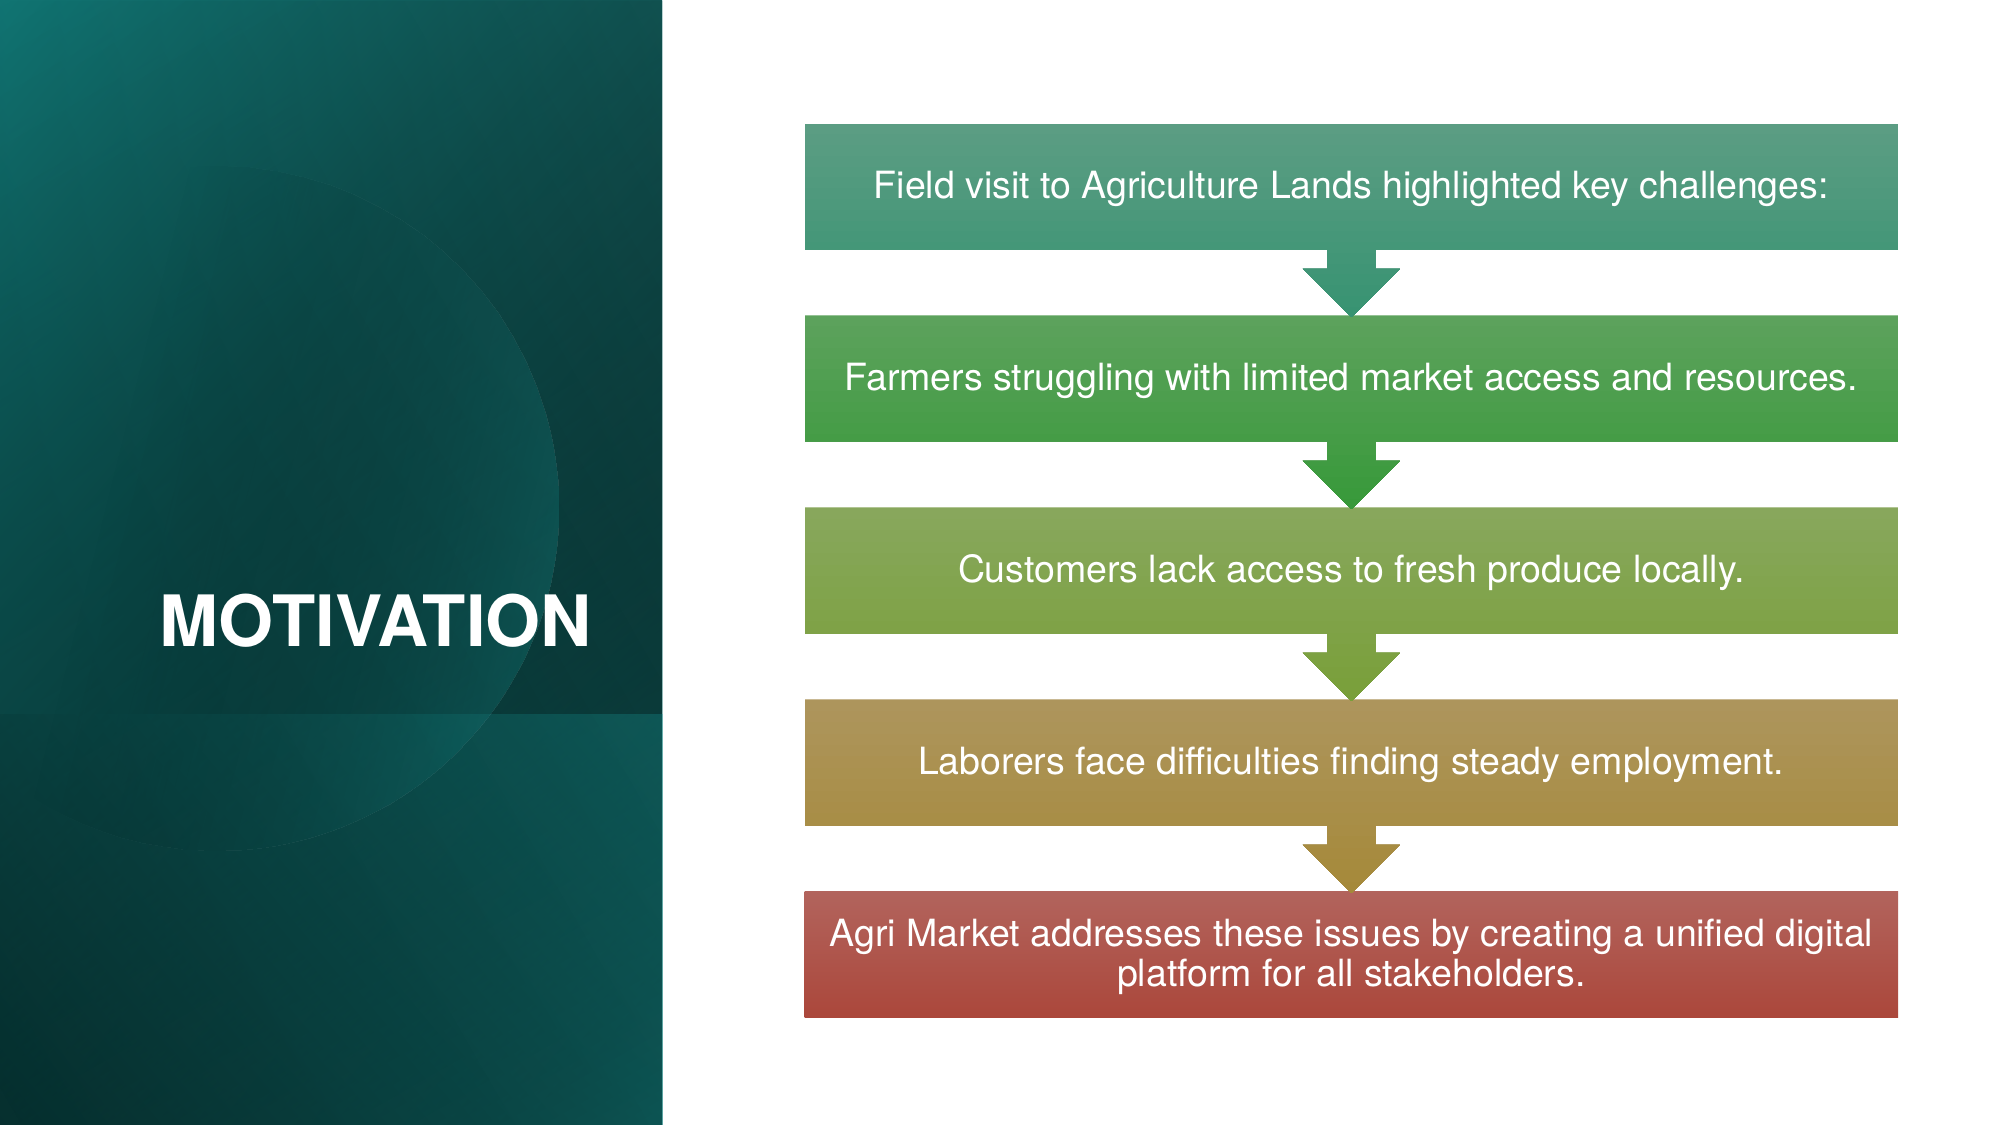

Agri Market addresses these issues by creating a unified digital platform for all stakeholders.
Laborers face difficulties finding steady employment.
Customers lack access to fresh produce locally.
Farmers struggling with limited market access and resources.
Field visit to Agriculture Lands highlighted key challenges:

# MOTIVATION